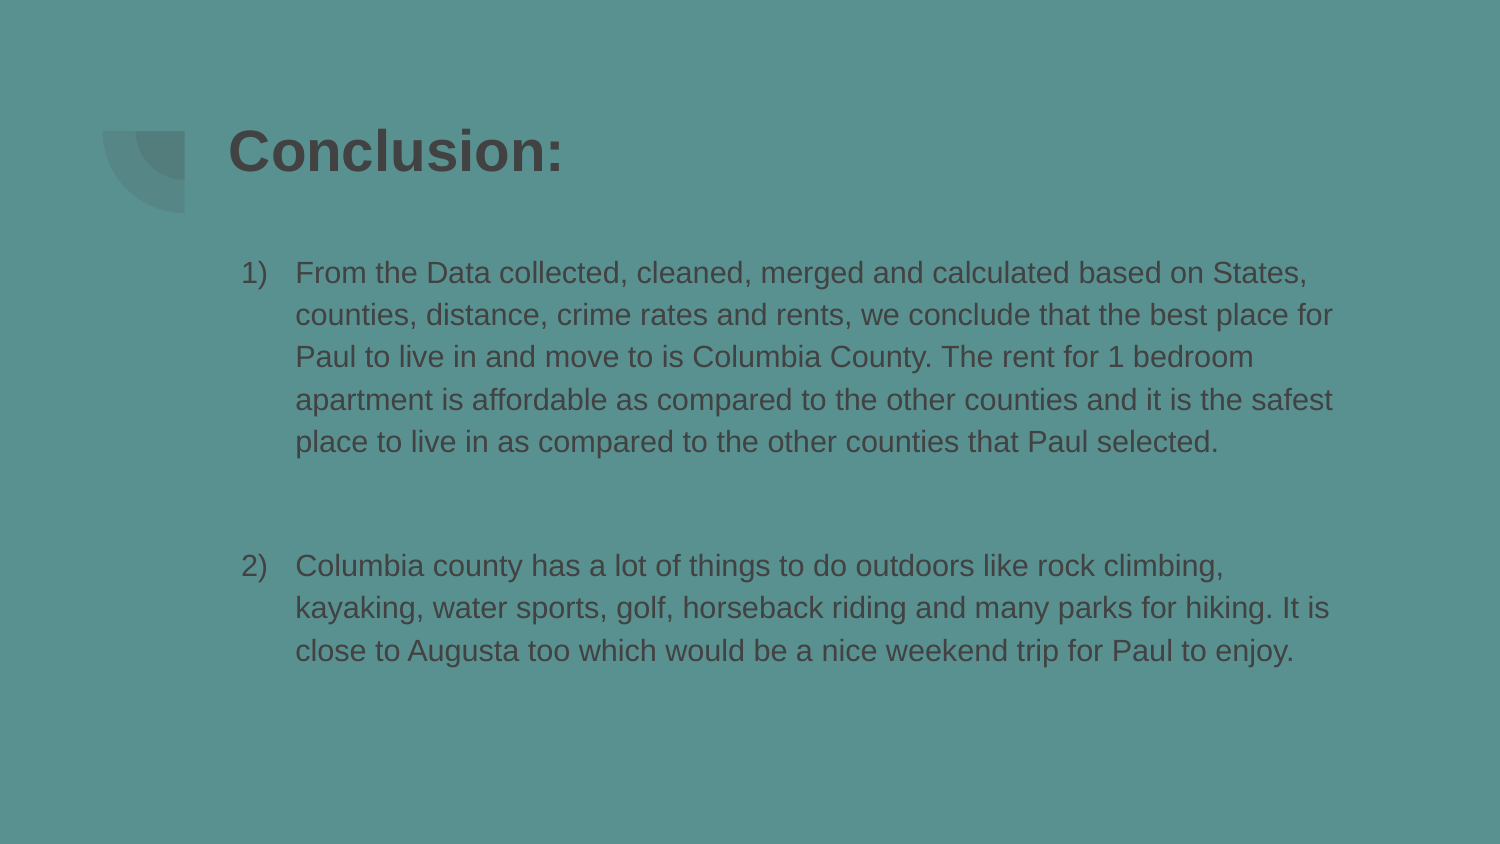

# Conclusion:
From the Data collected, cleaned, merged and calculated based on States, counties, distance, crime rates and rents, we conclude that the best place for Paul to live in and move to is Columbia County. The rent for 1 bedroom apartment is affordable as compared to the other counties and it is the safest place to live in as compared to the other counties that Paul selected.

Columbia county has a lot of things to do outdoors like rock climbing, kayaking, water sports, golf, horseback riding and many parks for hiking. It is close to Augusta too which would be a nice weekend trip for Paul to enjoy.